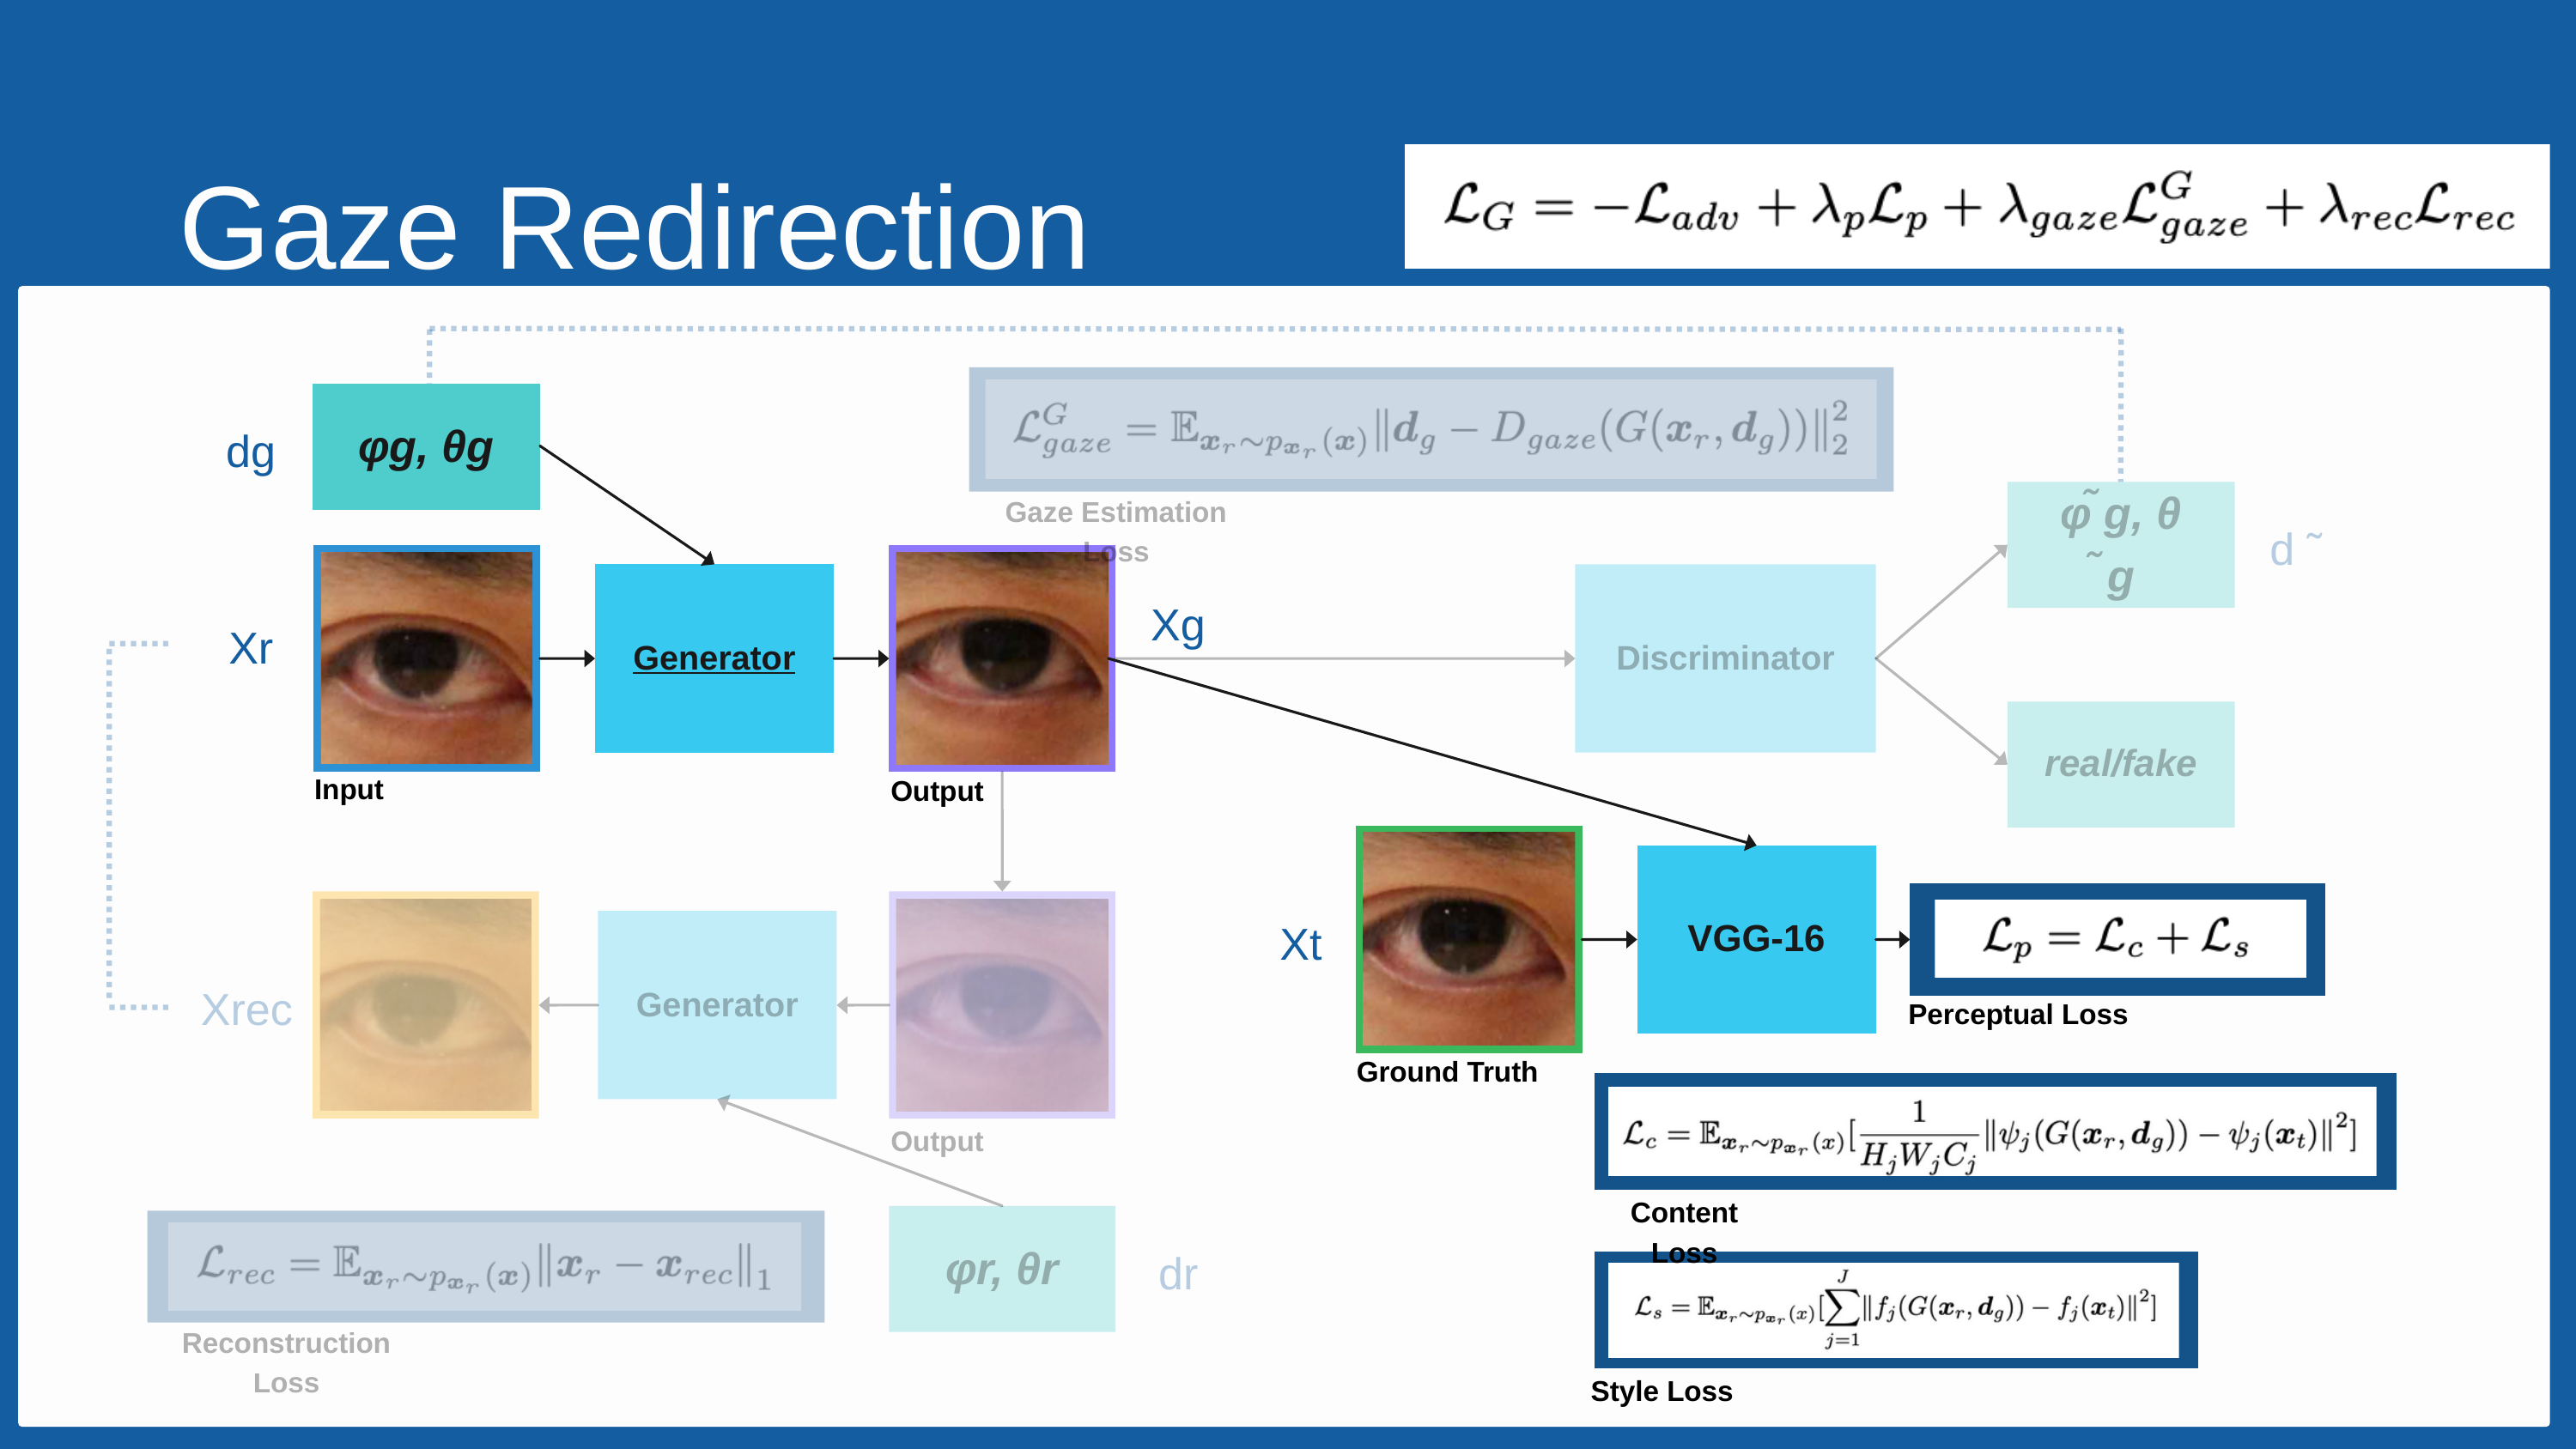

Gaze Redirection

φg, θg
dg

φ ̃g, θ ̃g
Gaze Estimation Loss
d ̃

Generator

Discriminator
Xg
Xr

real/fake
Input
Output

VGG-16

Xt

Generator

Xrec
Perceptual Loss

Ground Truth

Output
Content Loss

φr, θr

dr

Reconstruction Loss
Style Loss